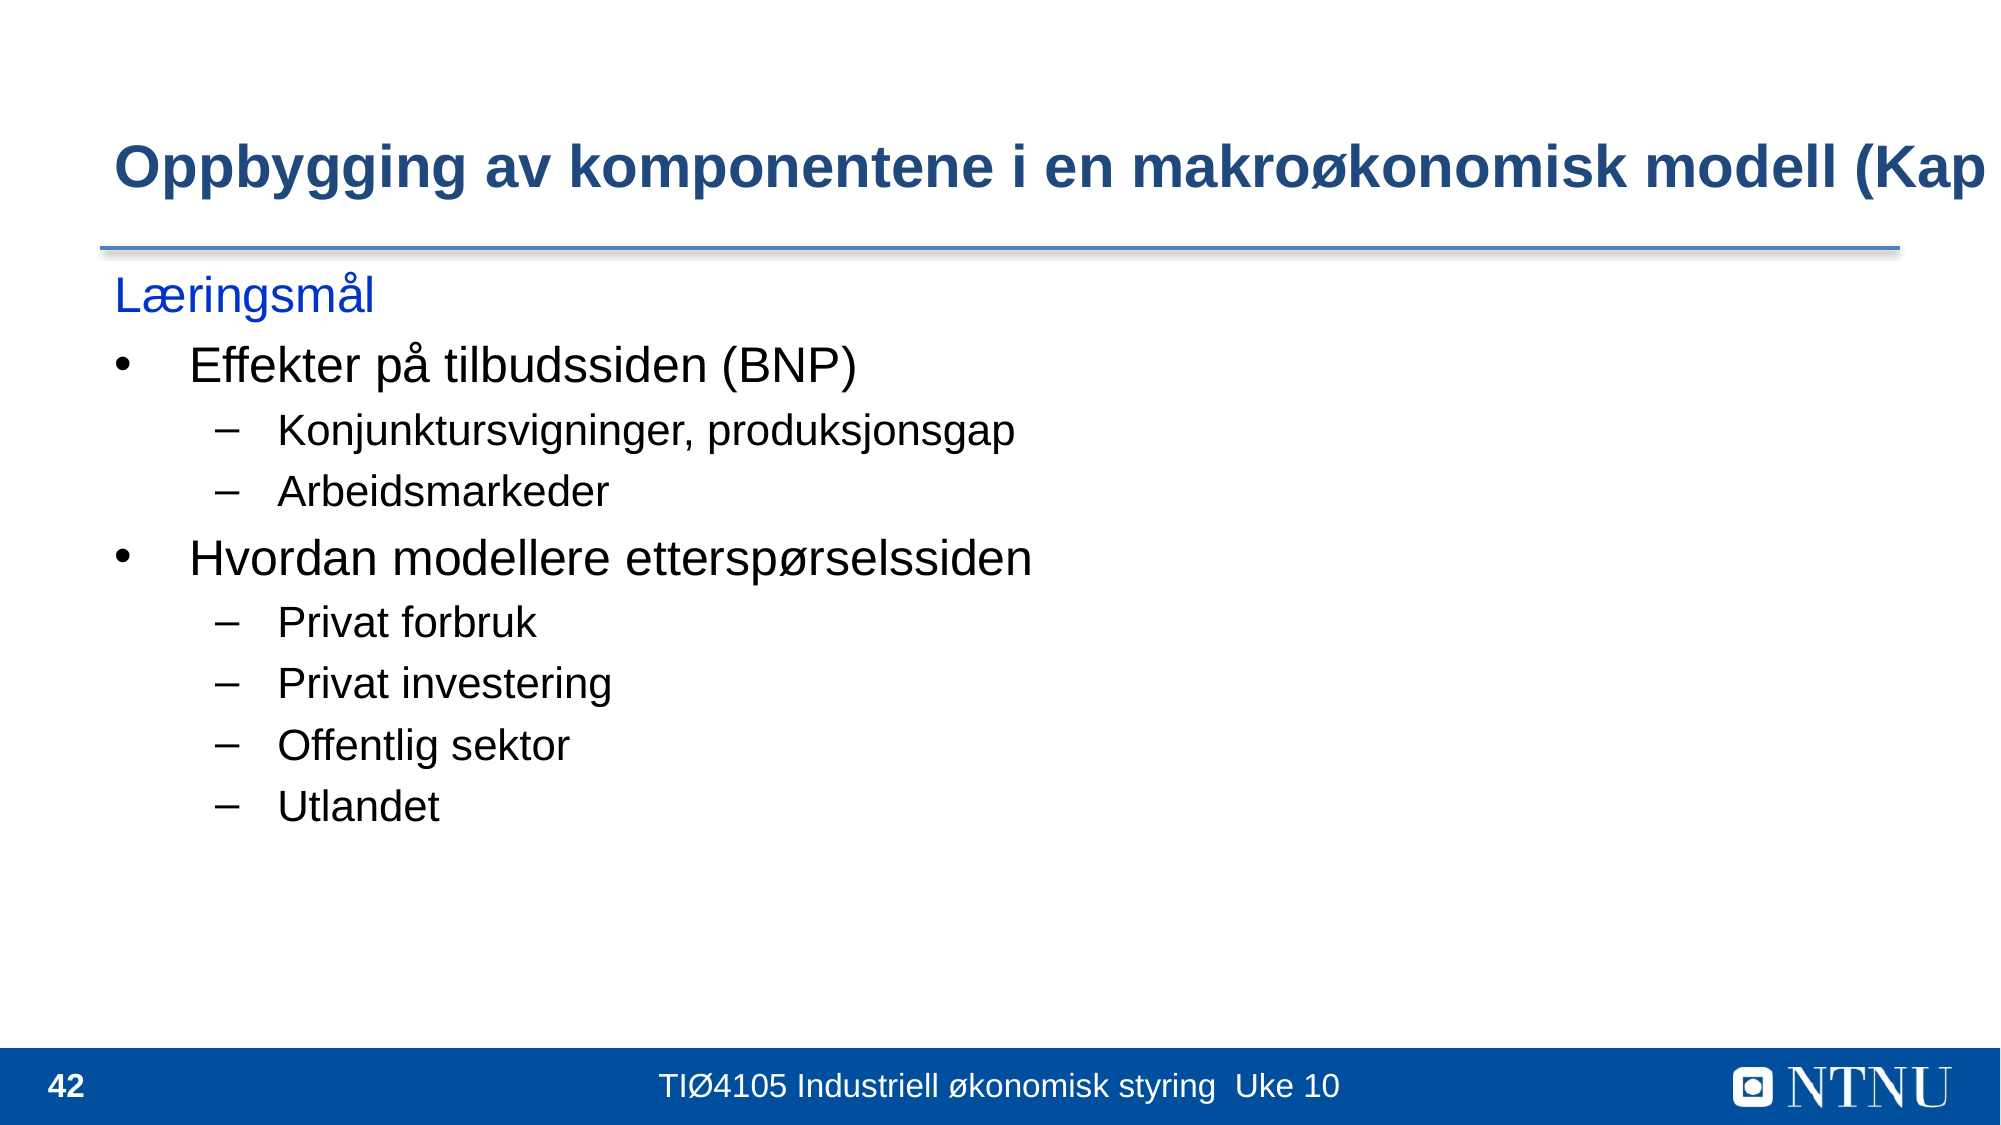

# Oppbygging av komponentene i en makroøkonomisk modell (Kap 5)
Læringsmål
Effekter på tilbudssiden (BNP)
Konjunktursvigninger, produksjonsgap
Arbeidsmarkeder
Hvordan modellere etterspørselssiden
Privat forbruk
Privat investering
Offentlig sektor
Utlandet
42
TIØ4105 Industriell økonomisk styring  Uke 10